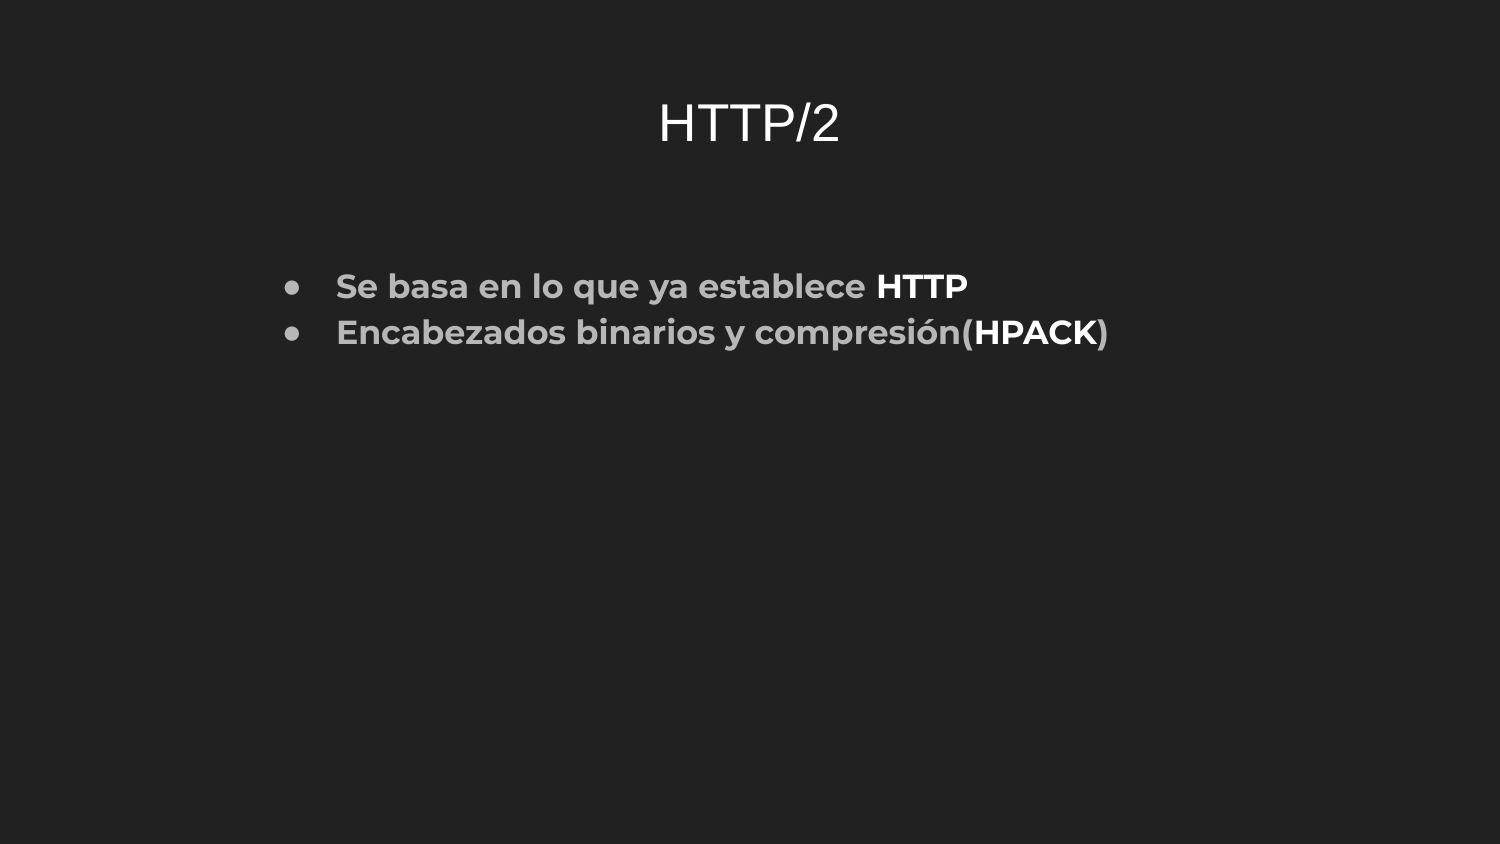

# HTTP/2
Se basa en lo que ya establece HTTP
Encabezados binarios y compresión(HPACK)